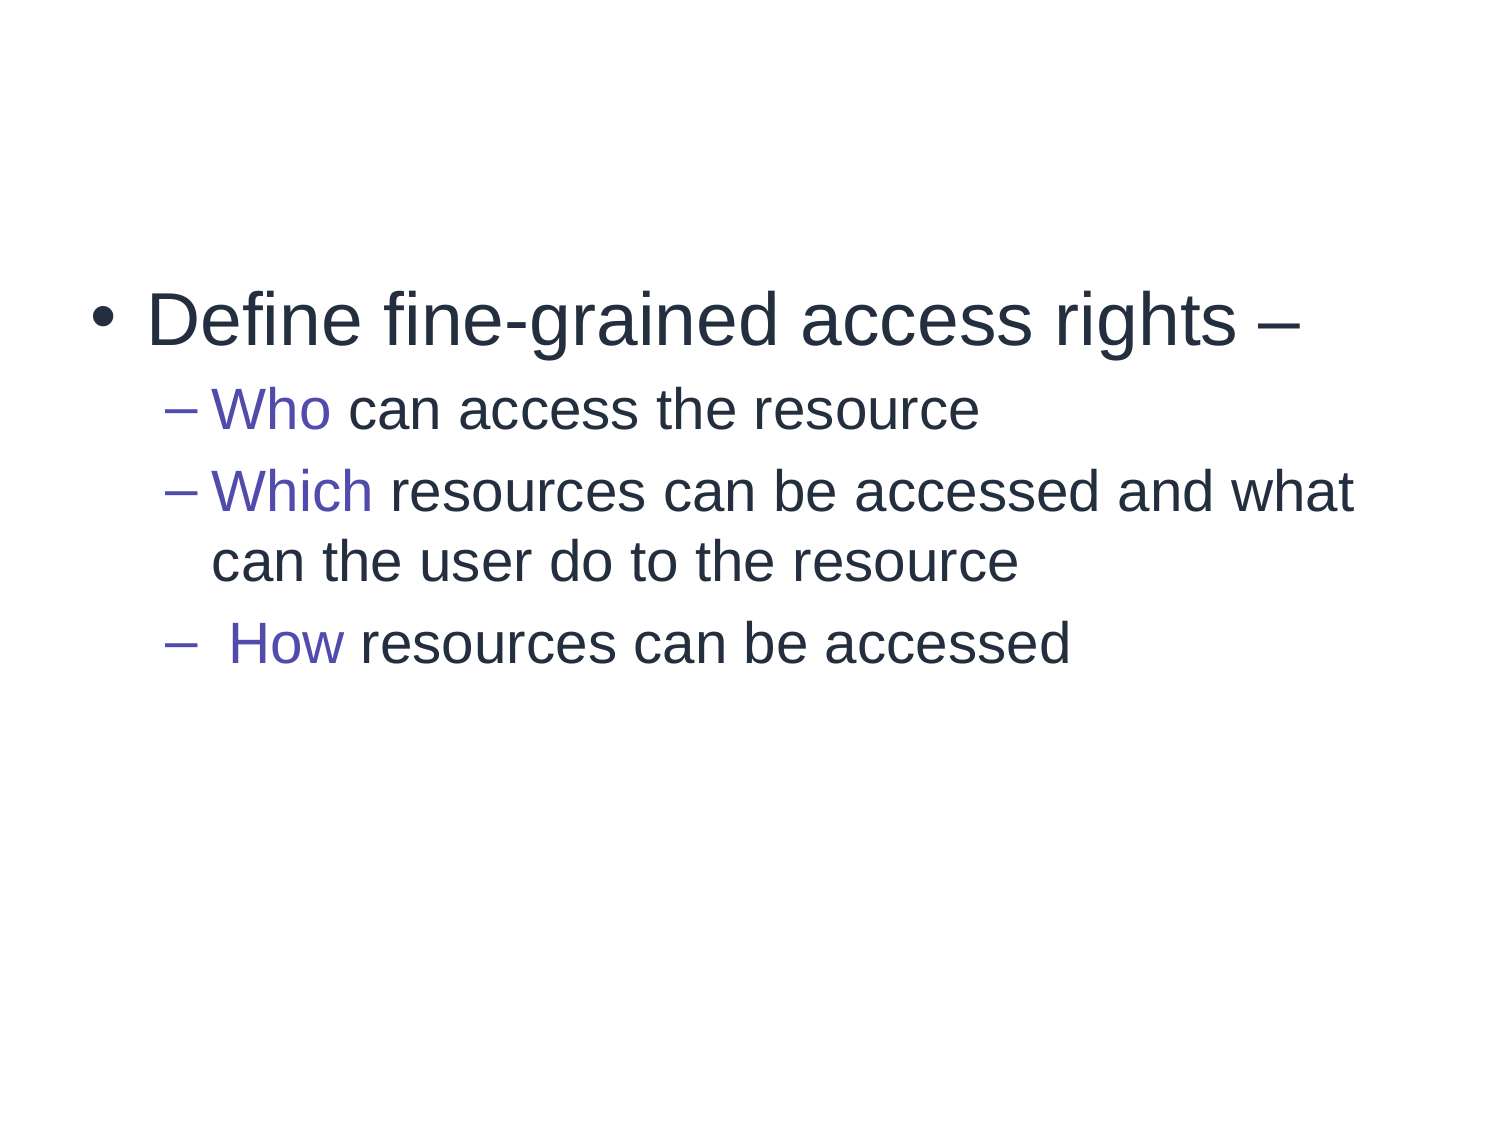

#
Define fine-grained access rights –
Who can access the resource
Which resources can be accessed and what can the user do to the resource
 How resources can be accessed